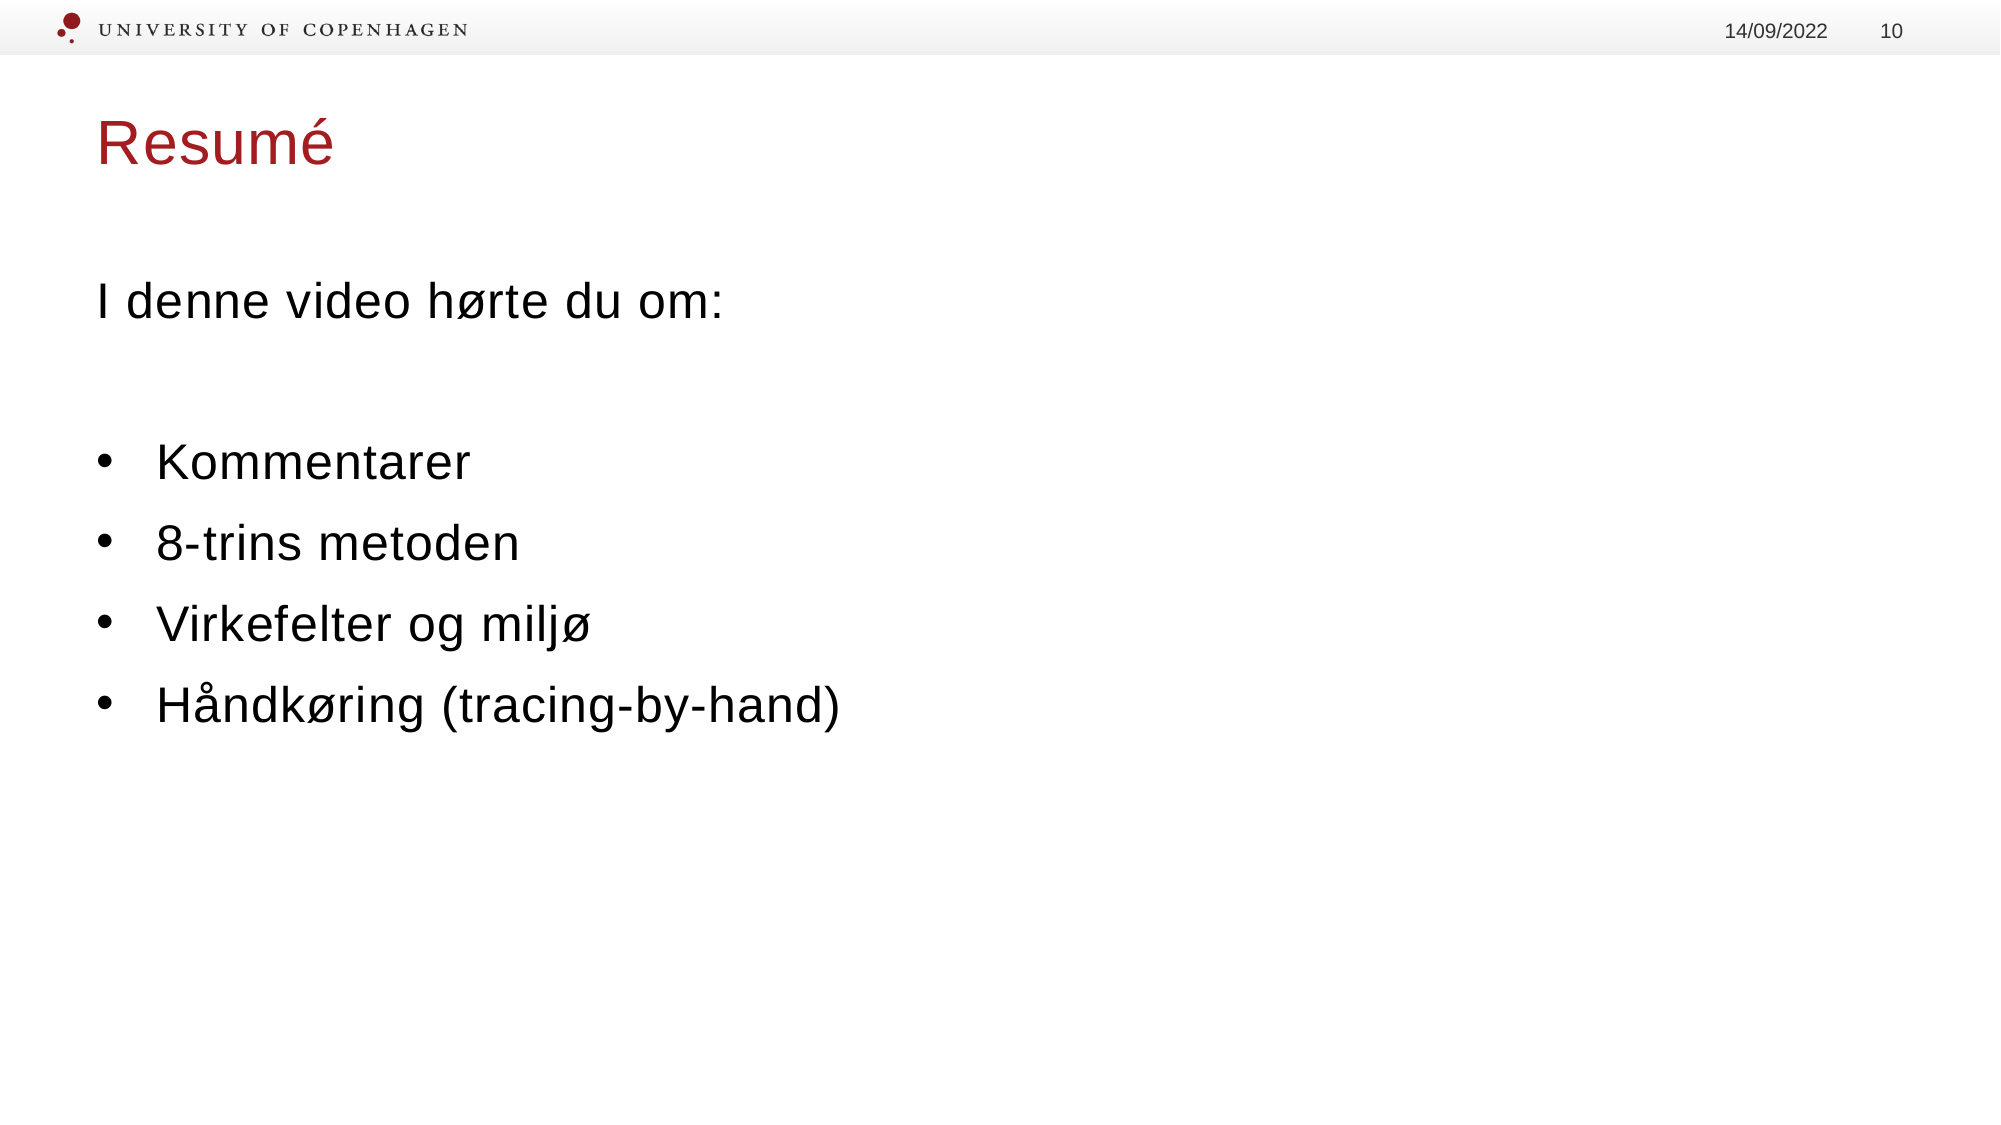

14/09/2022
10
# Resumé
I denne video hørte du om:

Kommentarer
8-trins metoden
Virkefelter og miljø
Håndkøring (tracing-by-hand)